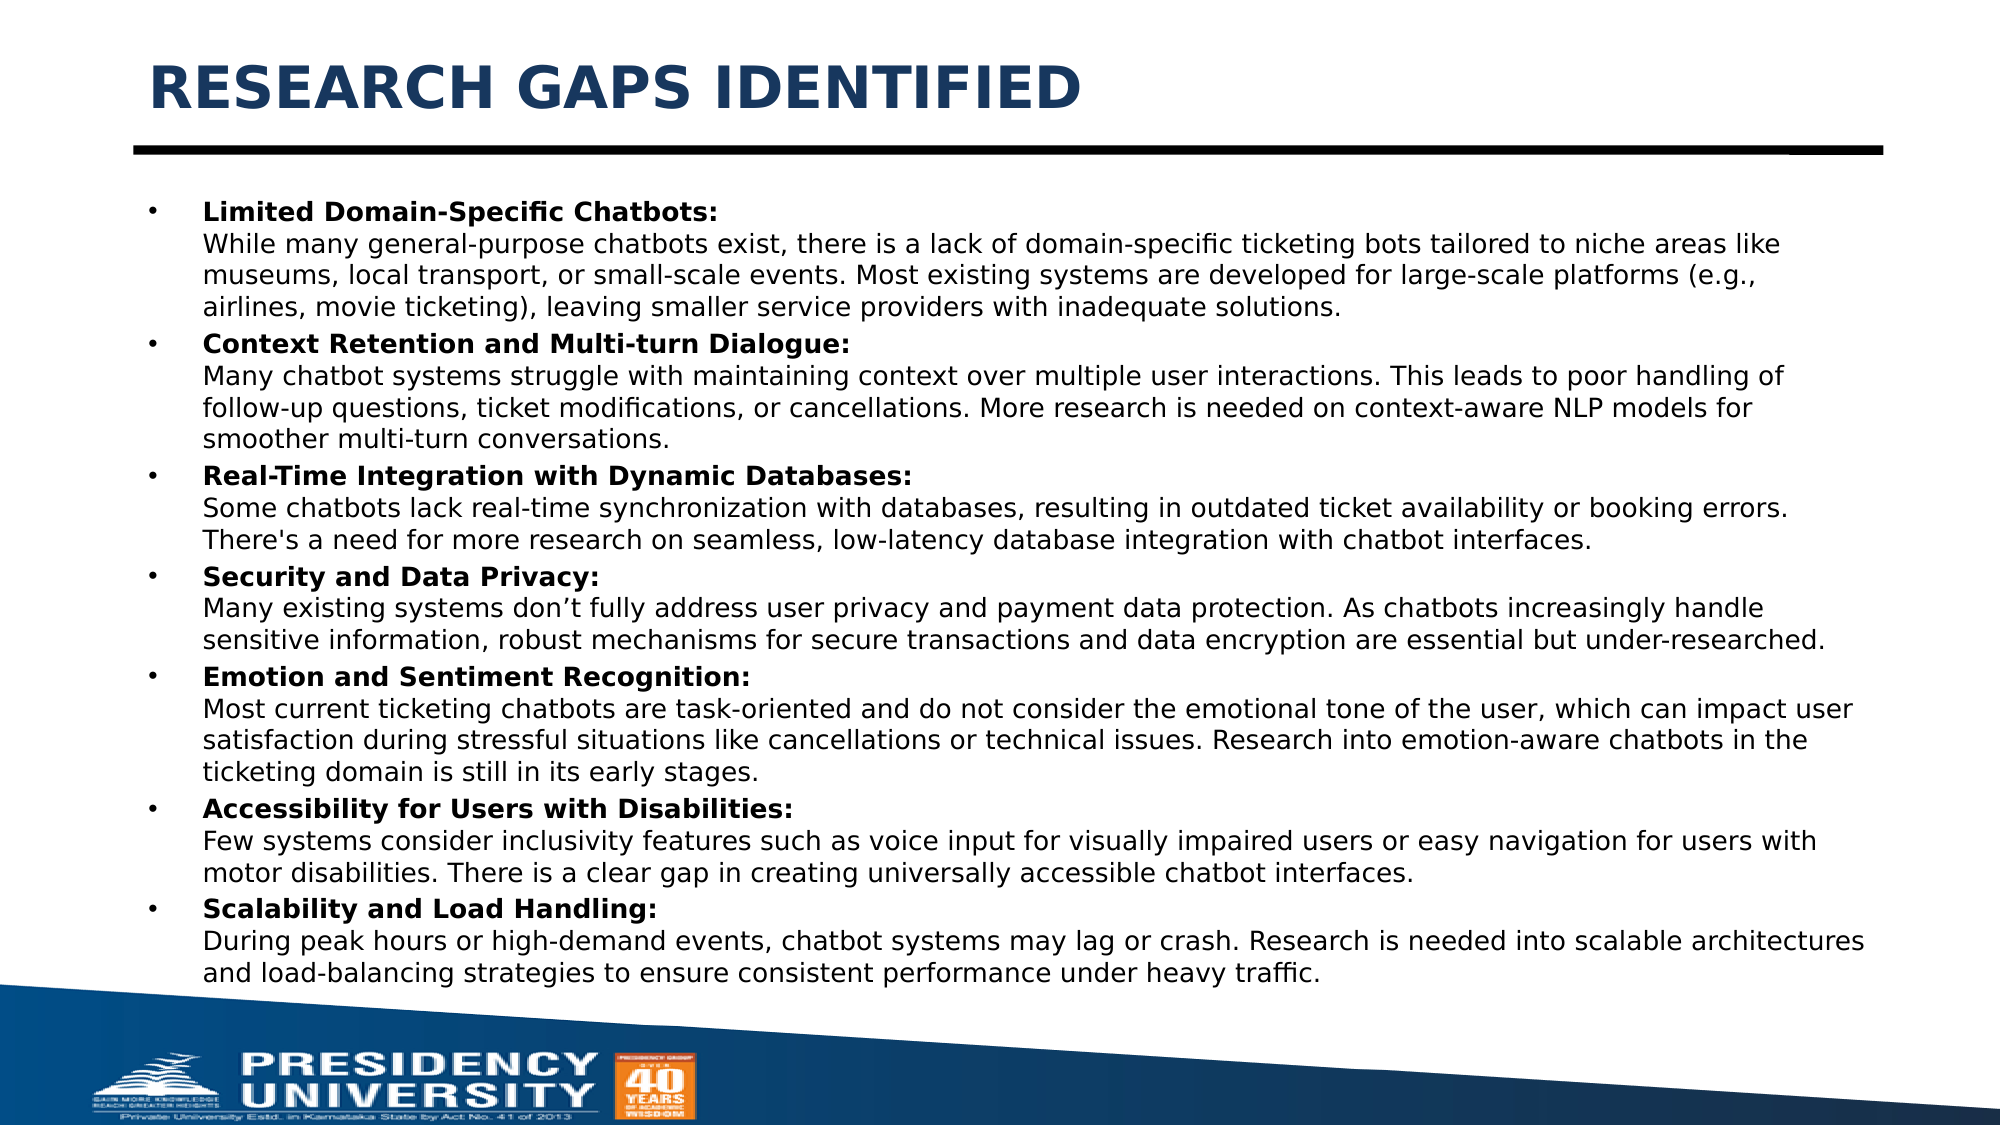

# RESEARCH GAPS IDENTIFIED
Limited Domain-Specific Chatbots:
While many general-purpose chatbots exist, there is a lack of domain-specific ticketing bots tailored to niche areas like museums, local transport, or small-scale events. Most existing systems are developed for large-scale platforms (e.g., airlines, movie ticketing), leaving smaller service providers with inadequate solutions.
Context Retention and Multi-turn Dialogue:
Many chatbot systems struggle with maintaining context over multiple user interactions. This leads to poor handling of follow-up questions, ticket modifications, or cancellations. More research is needed on context-aware NLP models for smoother multi-turn conversations.
Real-Time Integration with Dynamic Databases:
Some chatbots lack real-time synchronization with databases, resulting in outdated ticket availability or booking errors. There's a need for more research on seamless, low-latency database integration with chatbot interfaces.
Security and Data Privacy:
Many existing systems don’t fully address user privacy and payment data protection. As chatbots increasingly handle sensitive information, robust mechanisms for secure transactions and data encryption are essential but under-researched.
Emotion and Sentiment Recognition:
Most current ticketing chatbots are task-oriented and do not consider the emotional tone of the user, which can impact user satisfaction during stressful situations like cancellations or technical issues. Research into emotion-aware chatbots in the ticketing domain is still in its early stages.
Accessibility for Users with Disabilities:
Few systems consider inclusivity features such as voice input for visually impaired users or easy navigation for users with motor disabilities. There is a clear gap in creating universally accessible chatbot interfaces.
Scalability and Load Handling:
During peak hours or high-demand events, chatbot systems may lag or crash. Research is needed into scalable architectures and load-balancing strategies to ensure consistent performance under heavy traffic.